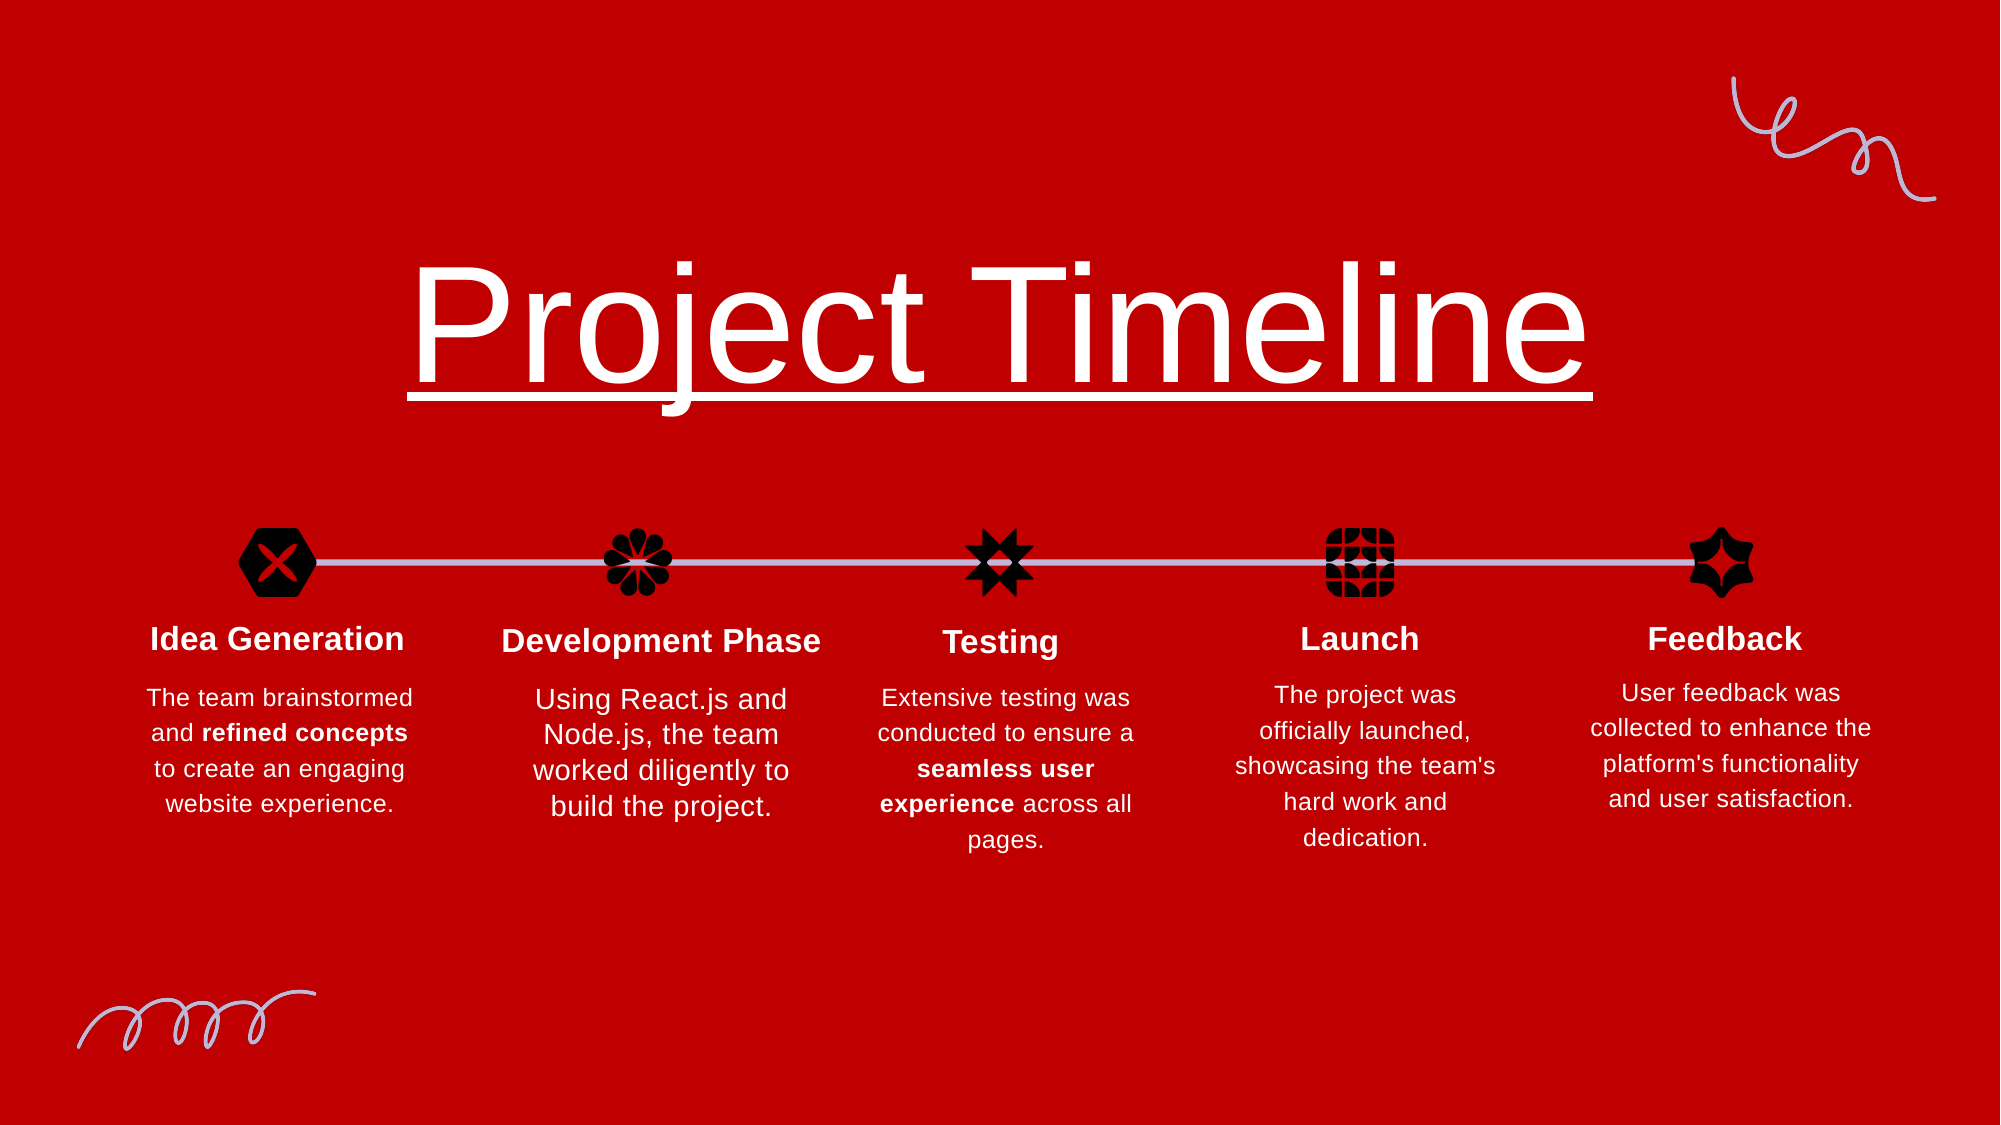

Project Timeline

Feedback
User feedback was collected to enhance the platform's functionality and user satisfaction.
Idea Generation
The team brainstormed and refined concepts to create an engaging website experience.
Launch
The project was officially launched, showcasing the team's hard work and dedication.
Development Phase
Using React.js and Node.js, the team worked diligently to build the project.
Testing
Extensive testing was conducted to ensure a seamless user experience across all pages.